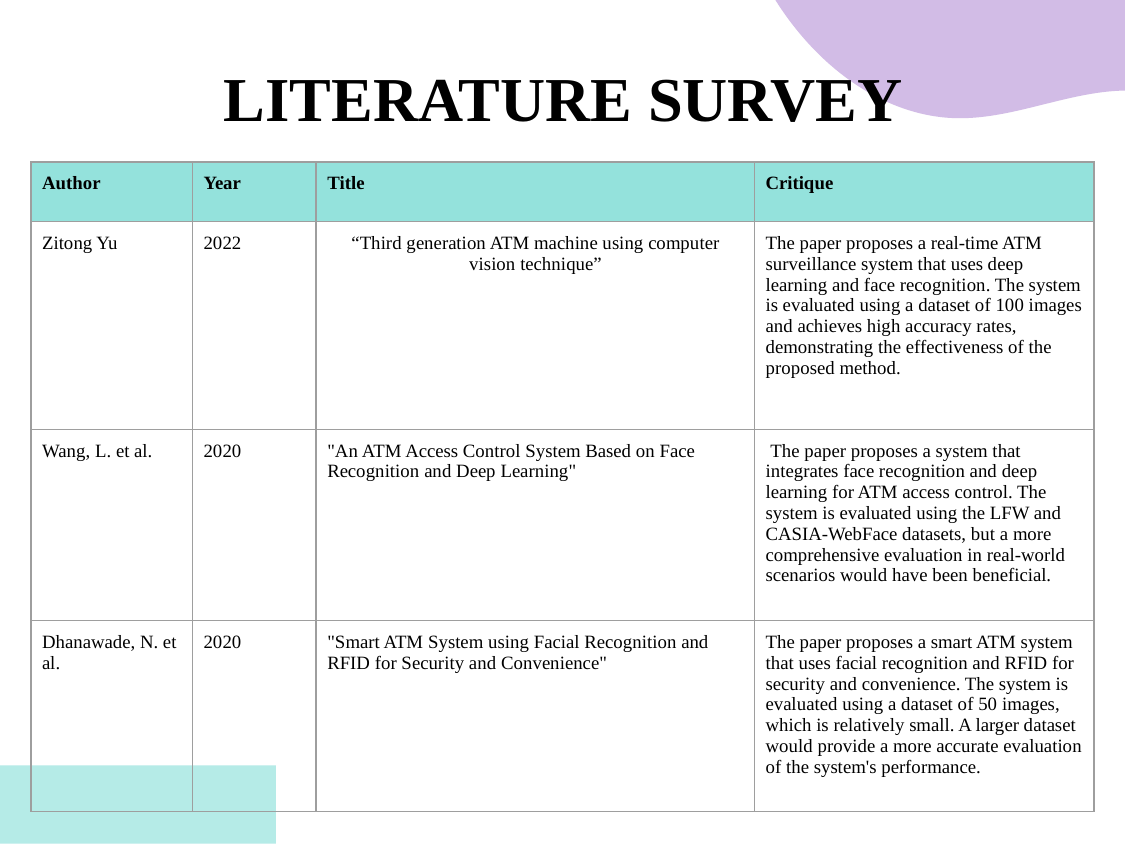

# LITERATURE SURVEY
| Author | Year | Title | Critique |
| --- | --- | --- | --- |
| Zitong Yu | 2022 | “Third generation ATM machine using computer vision technique” | The paper proposes a real-time ATM surveillance system that uses deep learning and face recognition. The system is evaluated using a dataset of 100 images and achieves high accuracy rates, demonstrating the effectiveness of the proposed method. |
| Wang, L. et al. | 2020 | "An ATM Access Control System Based on Face Recognition and Deep Learning" | The paper proposes a system that integrates face recognition and deep learning for ATM access control. The system is evaluated using the LFW and CASIA-WebFace datasets, but a more comprehensive evaluation in real-world scenarios would have been beneficial. |
| Dhanawade, N. et al. | 2020 | "Smart ATM System using Facial Recognition and RFID for Security and Convenience" | The paper proposes a smart ATM system that uses facial recognition and RFID for security and convenience. The system is evaluated using a dataset of 50 images, which is relatively small. A larger dataset would provide a more accurate evaluation of the system's performance. |